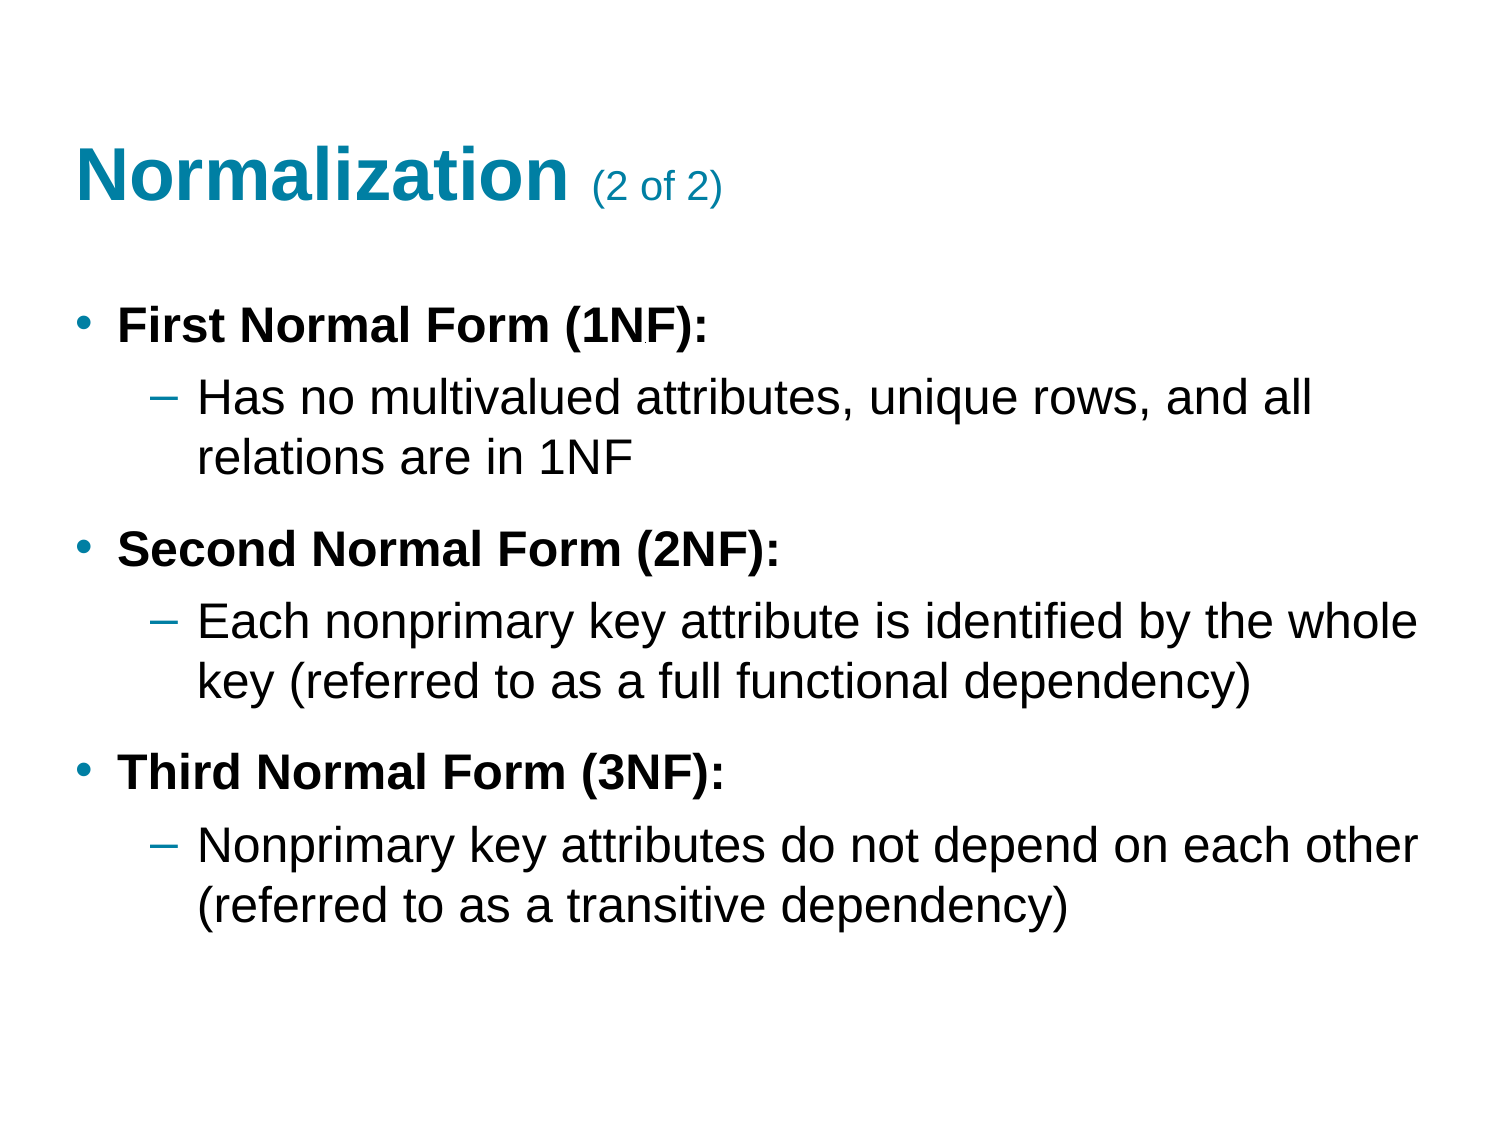

# Normalization (2 of 2)
First Normal Form (1N F):
Has no multivalued attributes, unique rows, and all relations are in 1N F
Second Normal Form (2N F):
Each nonprimary key attribute is identified by the whole key (referred to as a full functional dependency)
Third Normal Form (3N F):
Nonprimary key attributes do not depend on each other (referred to as a transitive dependency)